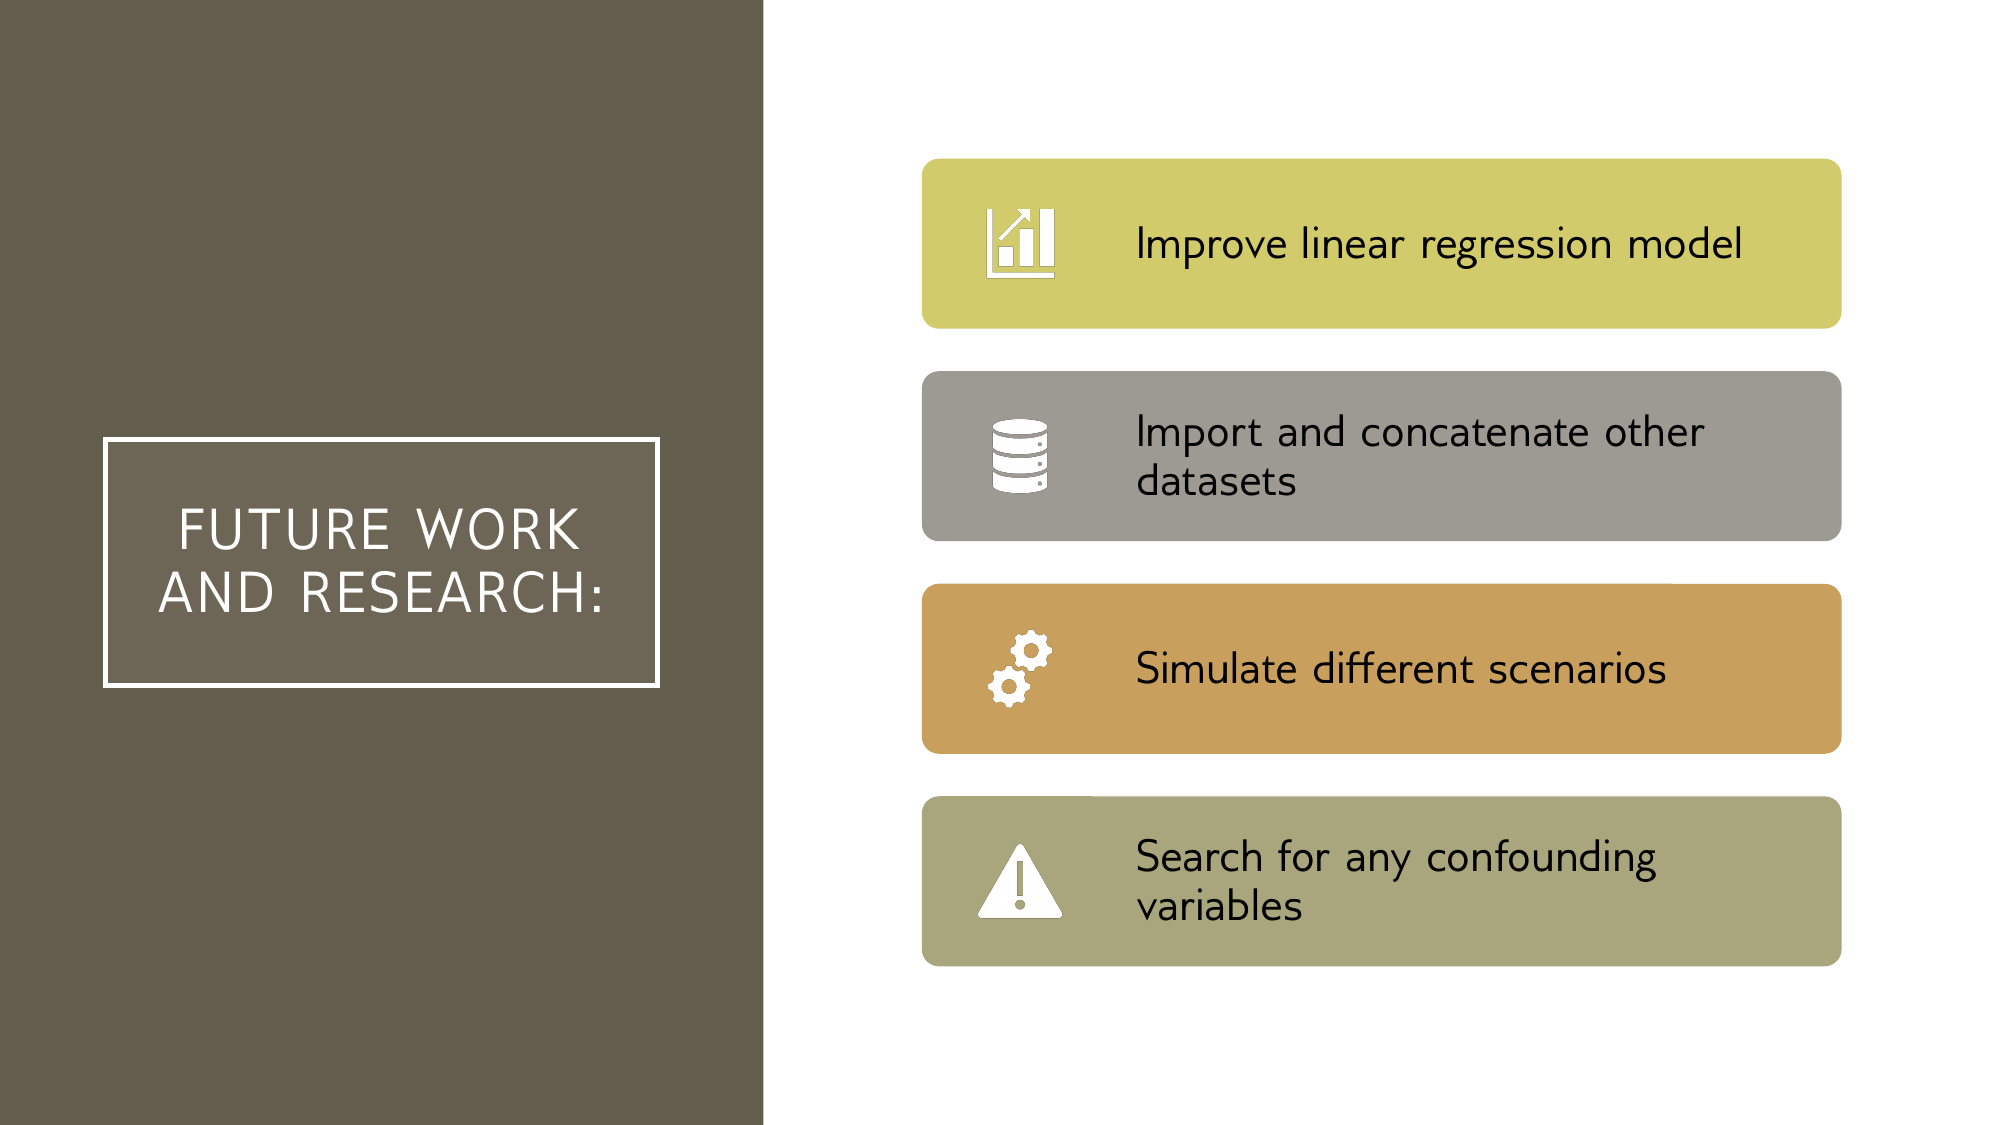

Improve linear regression model
Import and concatenate other datasets
Simulate different scenarios
Search for any confounding variables
# Future work and research: